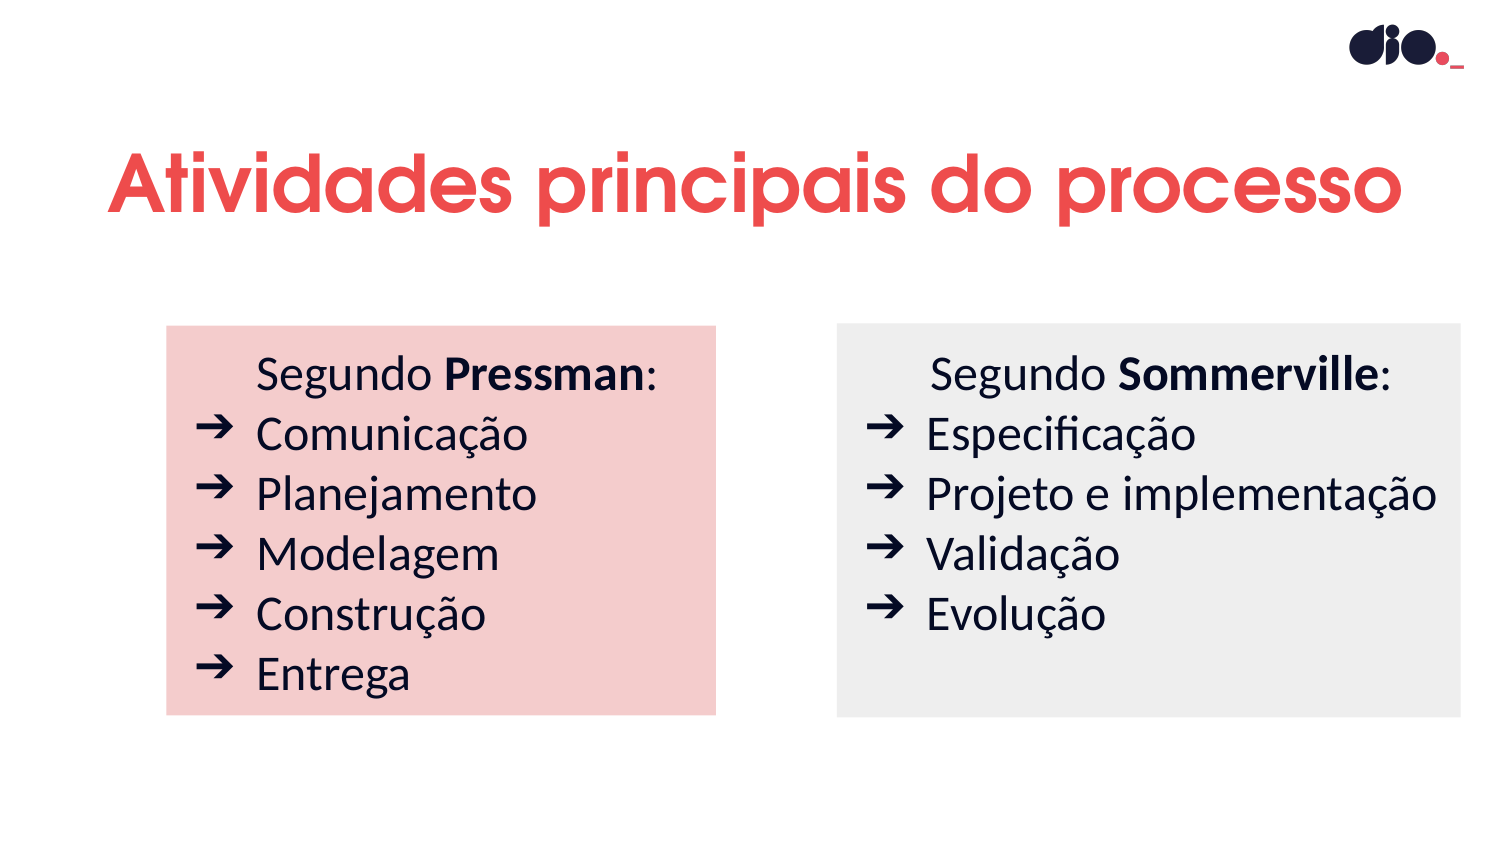

Atividades principais do processo
       Segundo Sommerville:
Especificação
Projeto e implementação
Validação
Evolução

Segundo Pressman:
Comunicação
Planejamento
Modelagem
Construção
Entrega